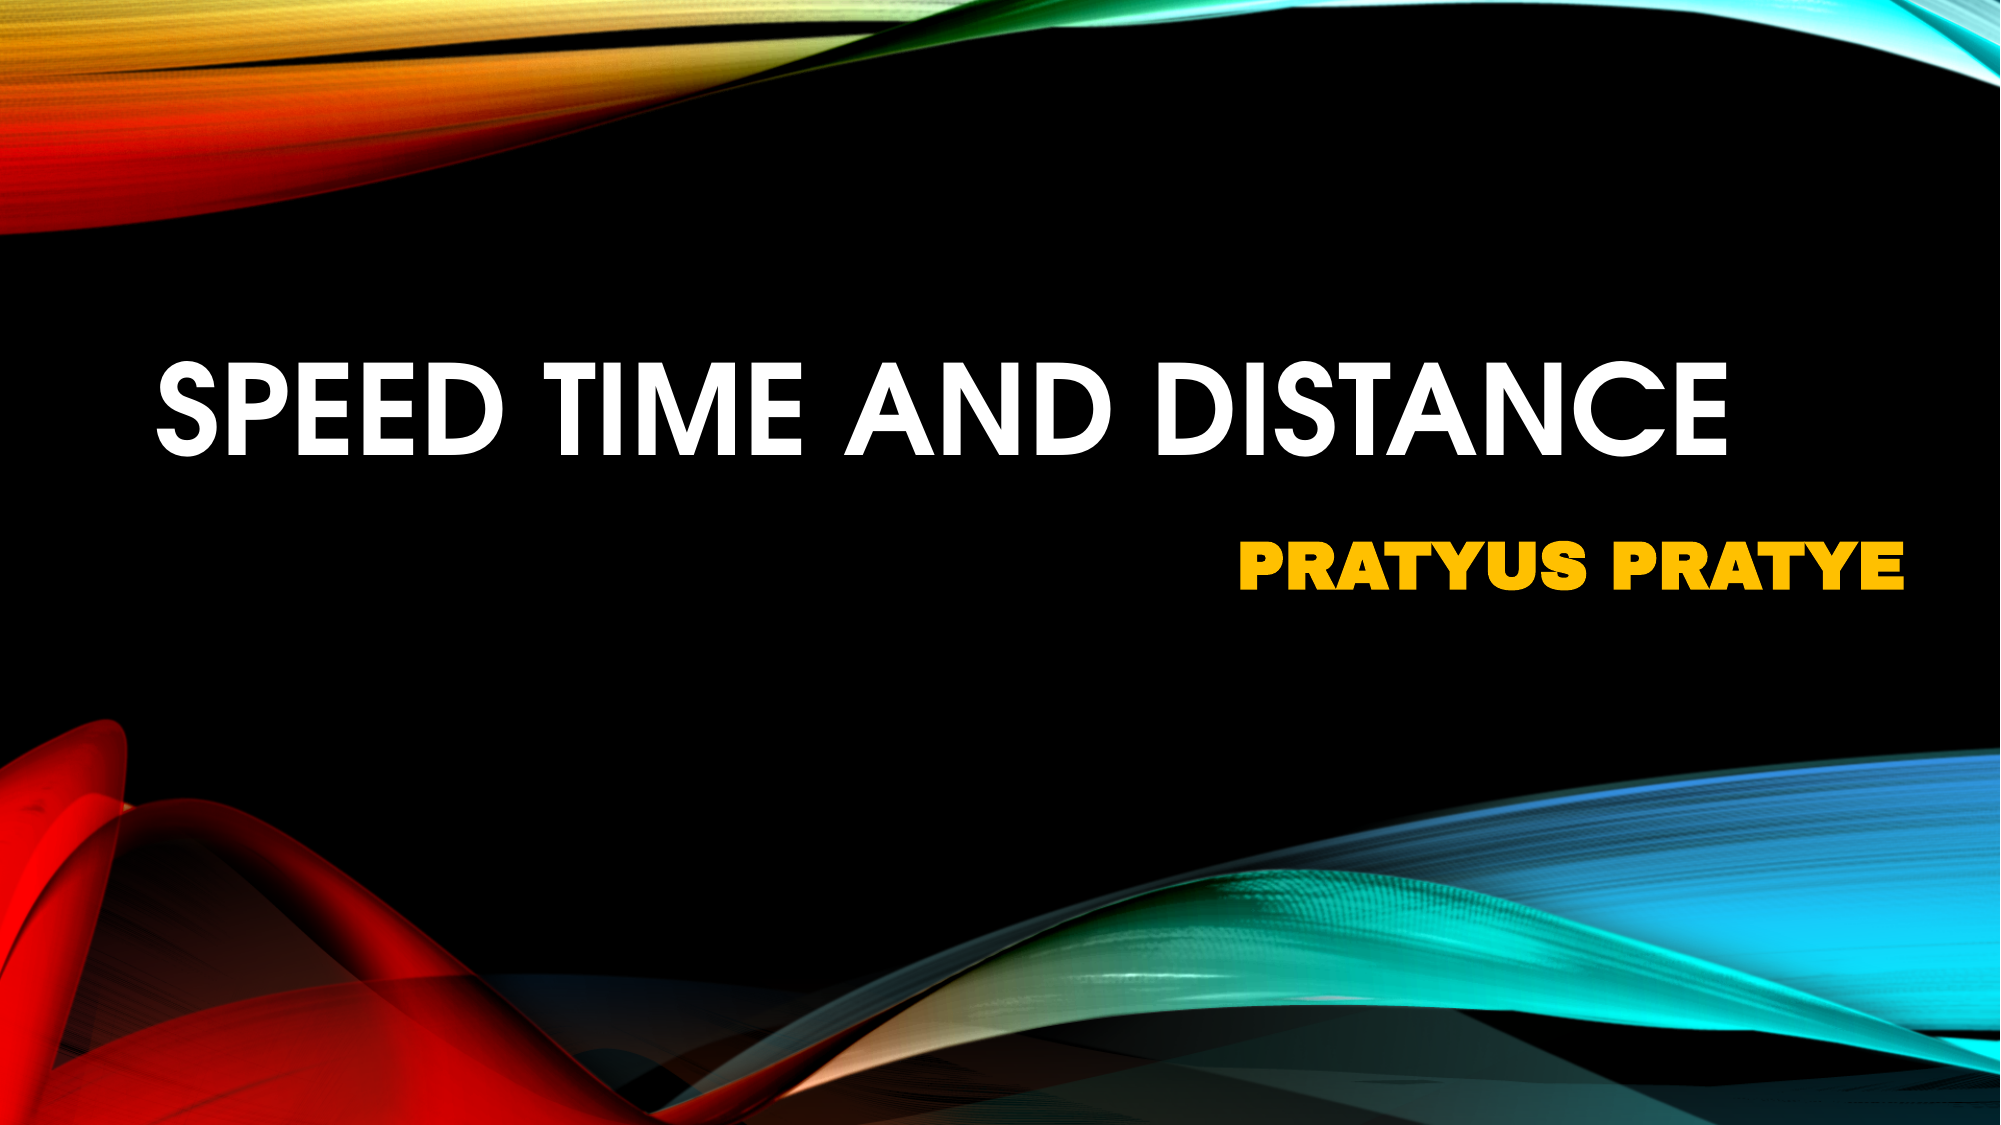

# Speed time and distance
PRATYUS PRATYE